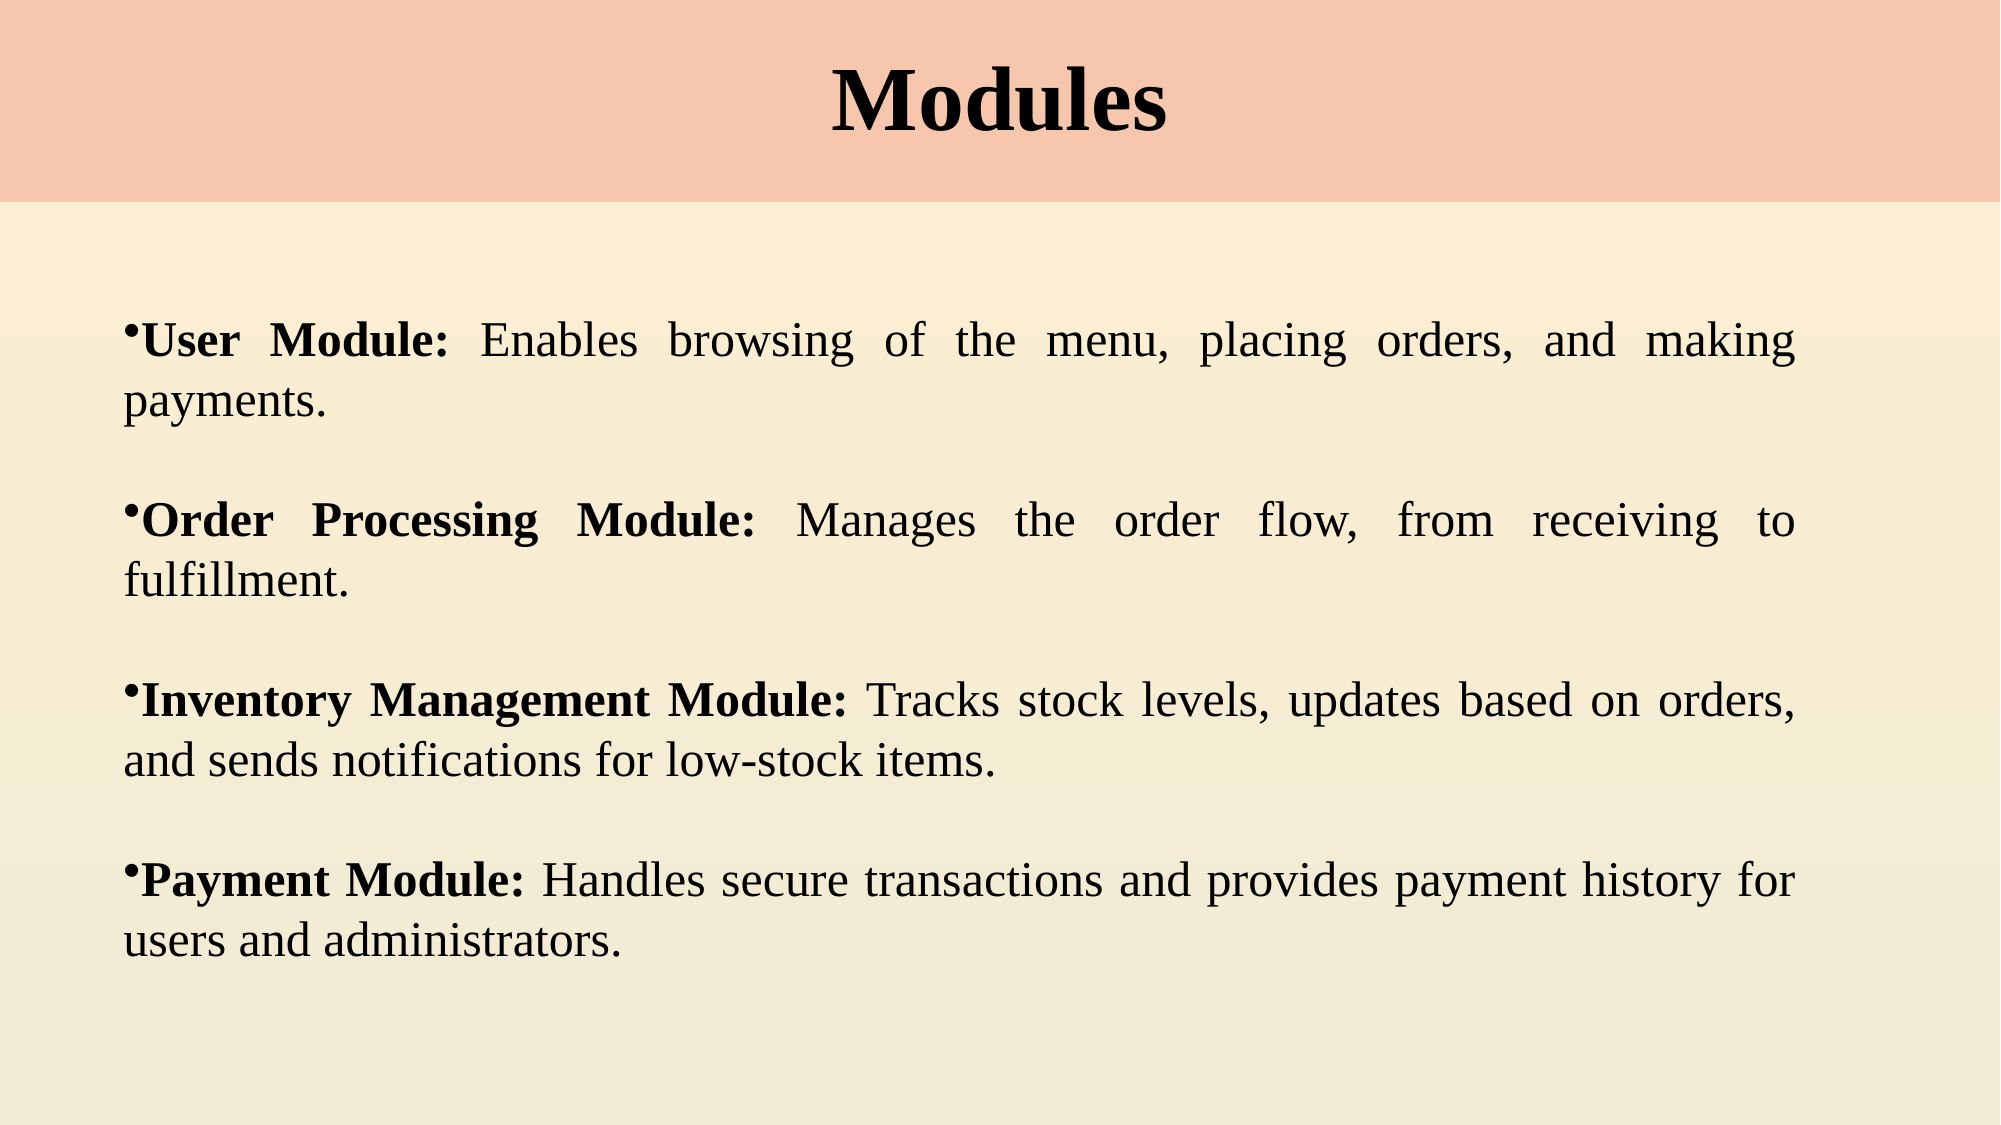

# Modules
User Module: Enables browsing of the menu, placing orders, and making payments.

Order Processing Module: Manages the order flow, from receiving to fulfillment.

Inventory Management Module: Tracks stock levels, updates based on orders, and sends notifications for low-stock items.

Payment Module: Handles secure transactions and provides payment history for users and administrators.